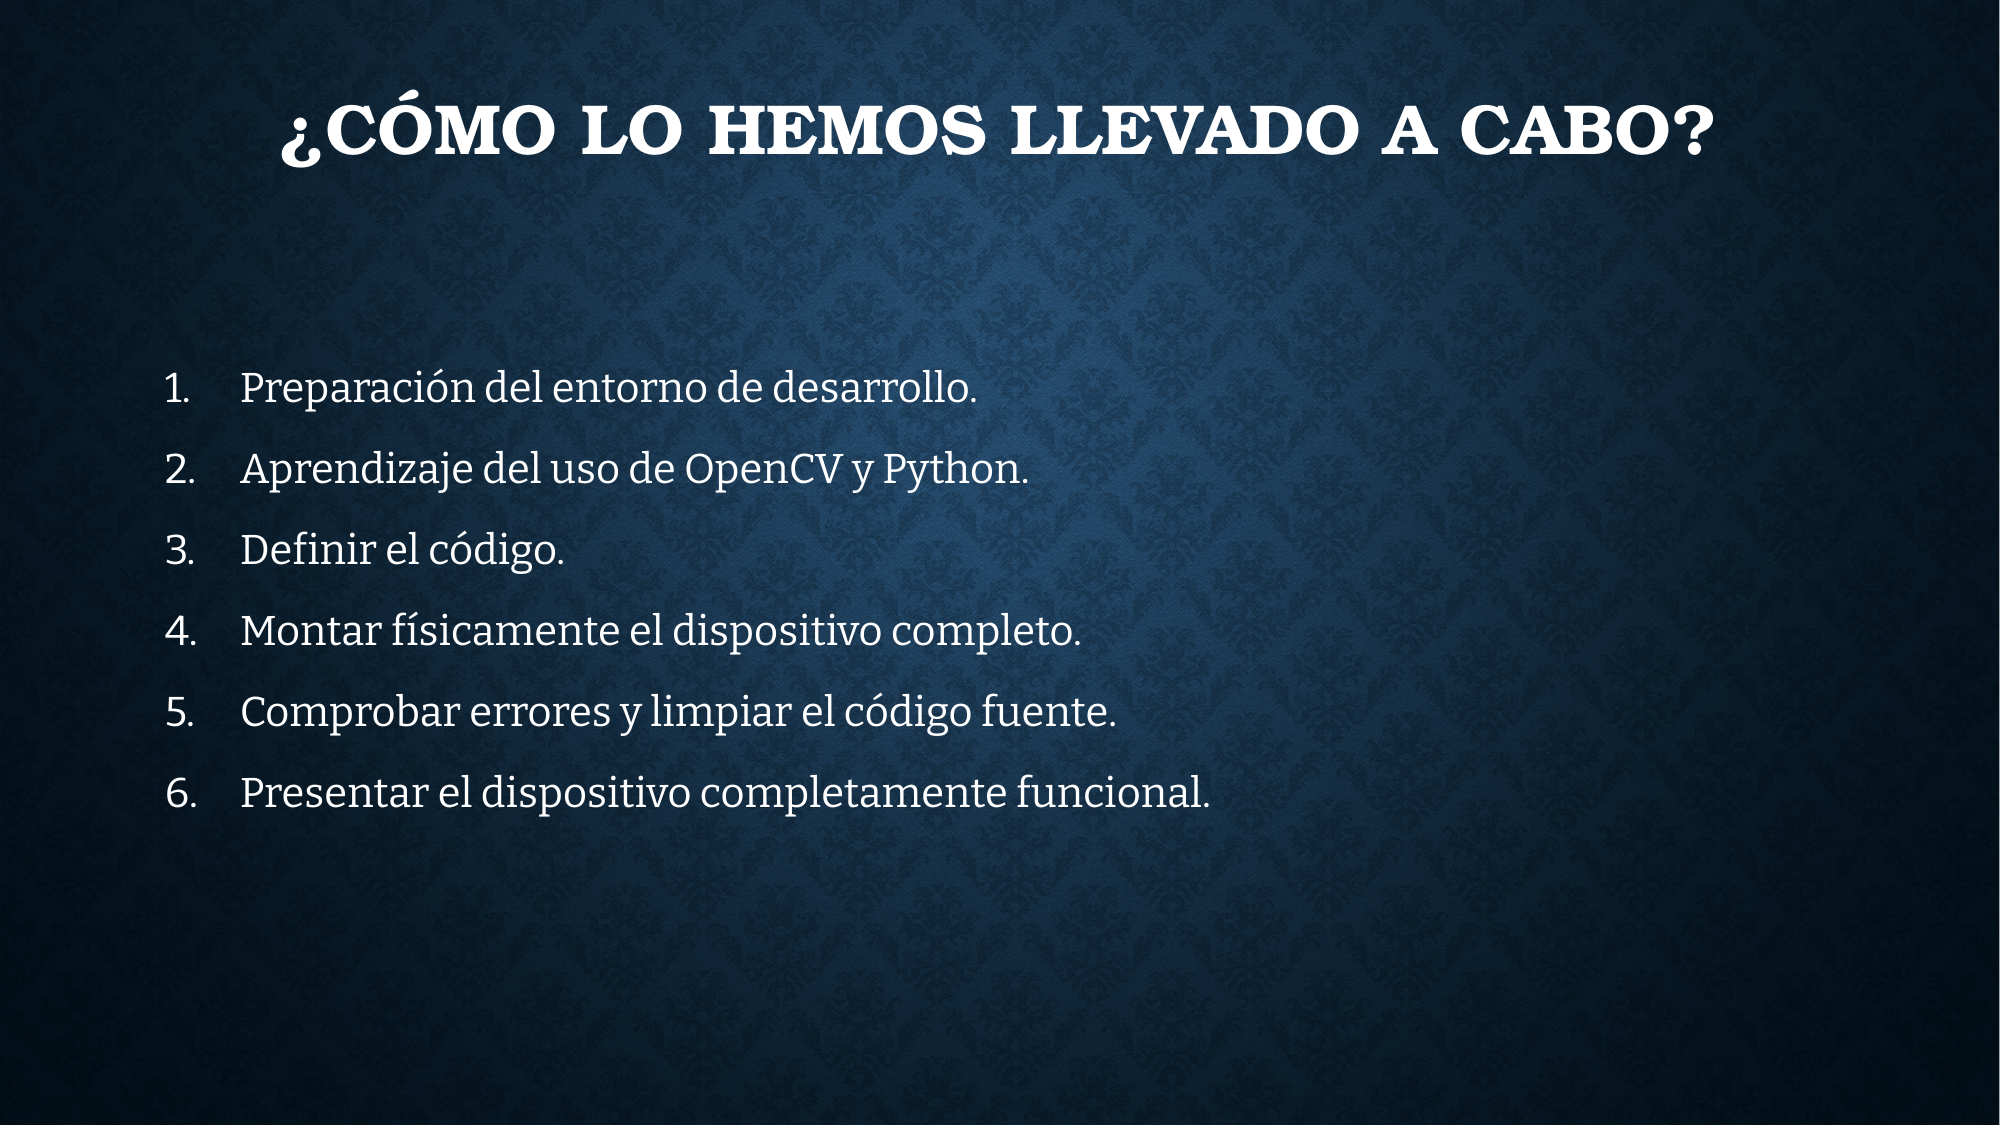

# ¿Cómo lo hemos llevado a cabo?
Preparación del entorno de desarrollo.
Aprendizaje del uso de OpenCV y Python.
Definir el código.
Montar físicamente el dispositivo completo.
Comprobar errores y limpiar el código fuente.
Presentar el dispositivo completamente funcional.